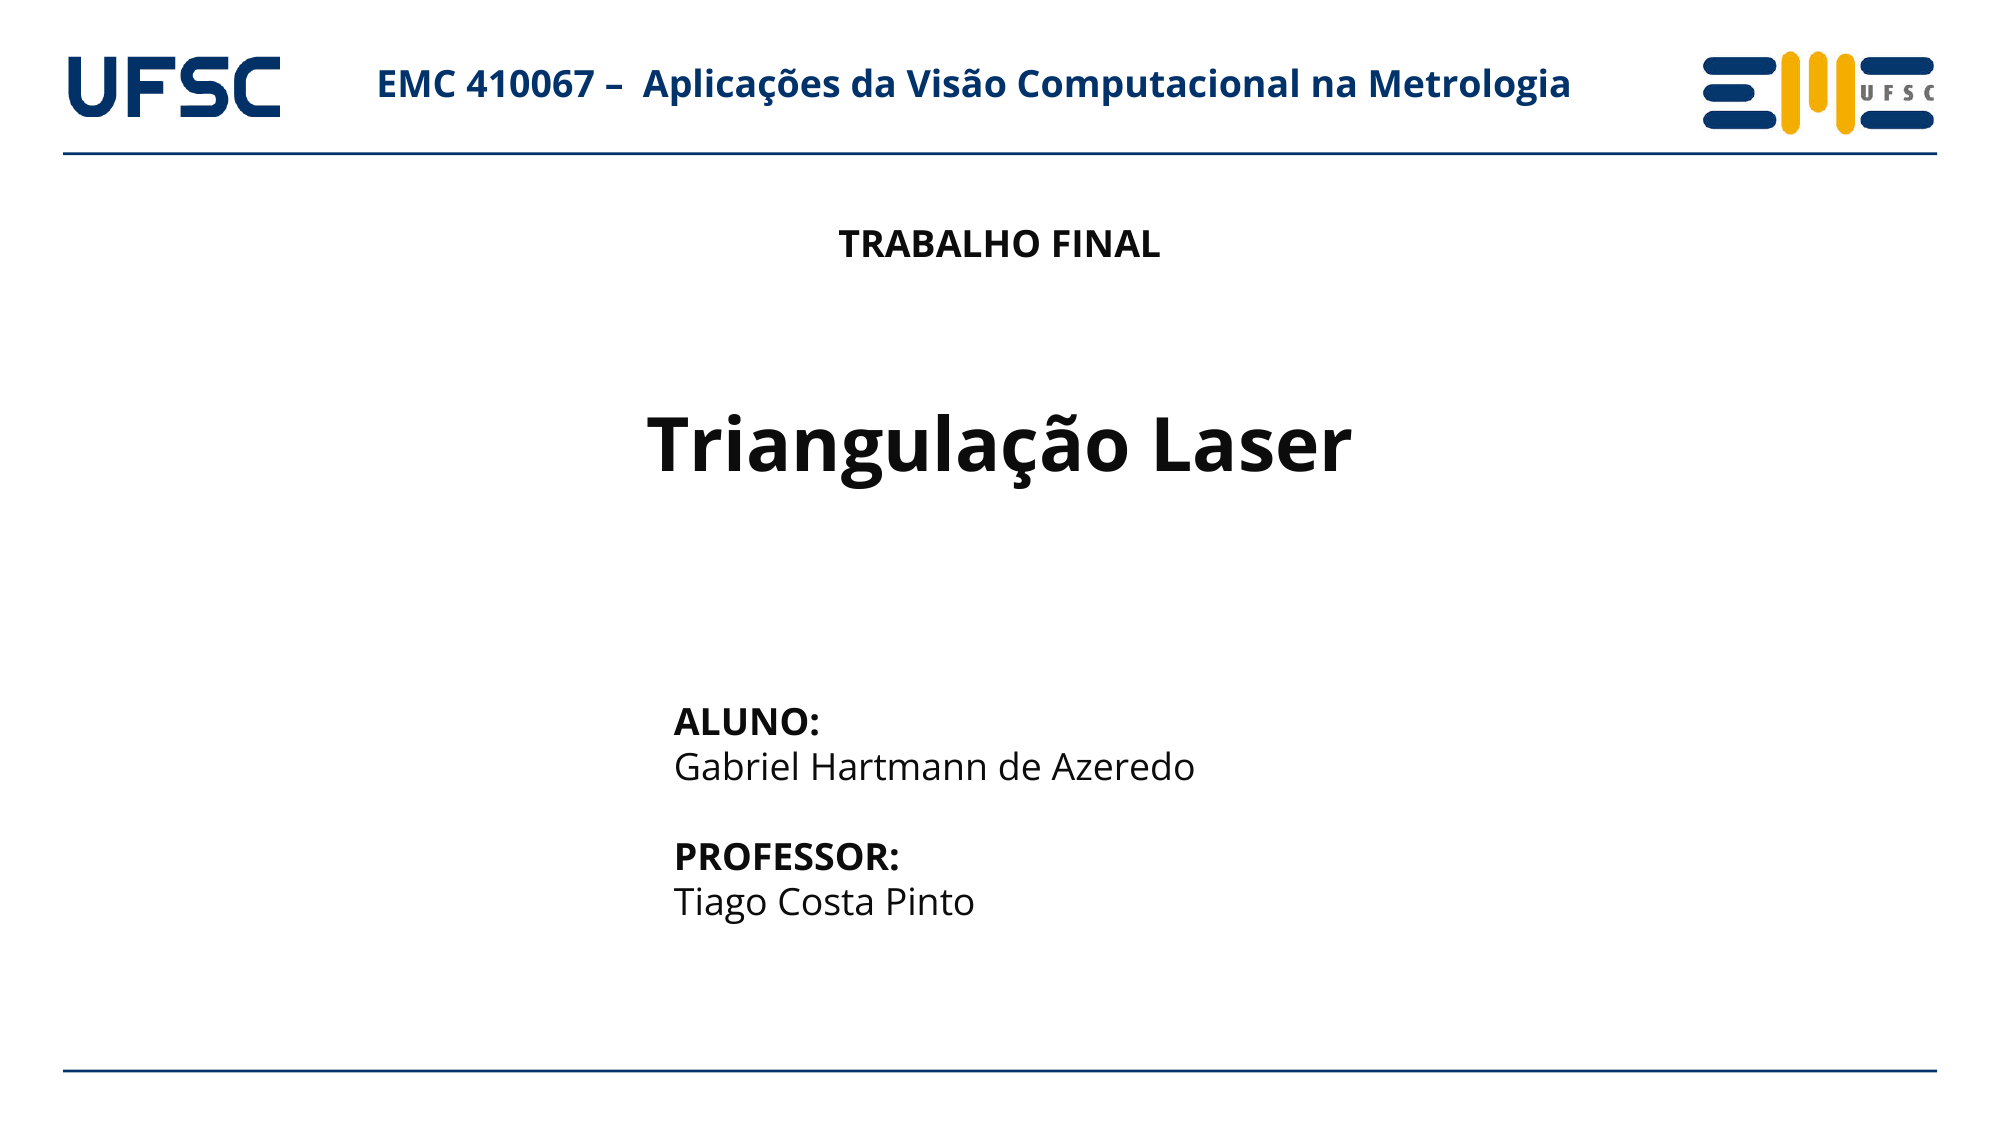

EMC 410067 –  Aplicações da Visão Computacional na Metrologia
TRABALHO FINAL
Triangulação Laser
ALUNO:
Gabriel Hartmann de Azeredo
PROFESSOR:
Tiago Costa Pinto